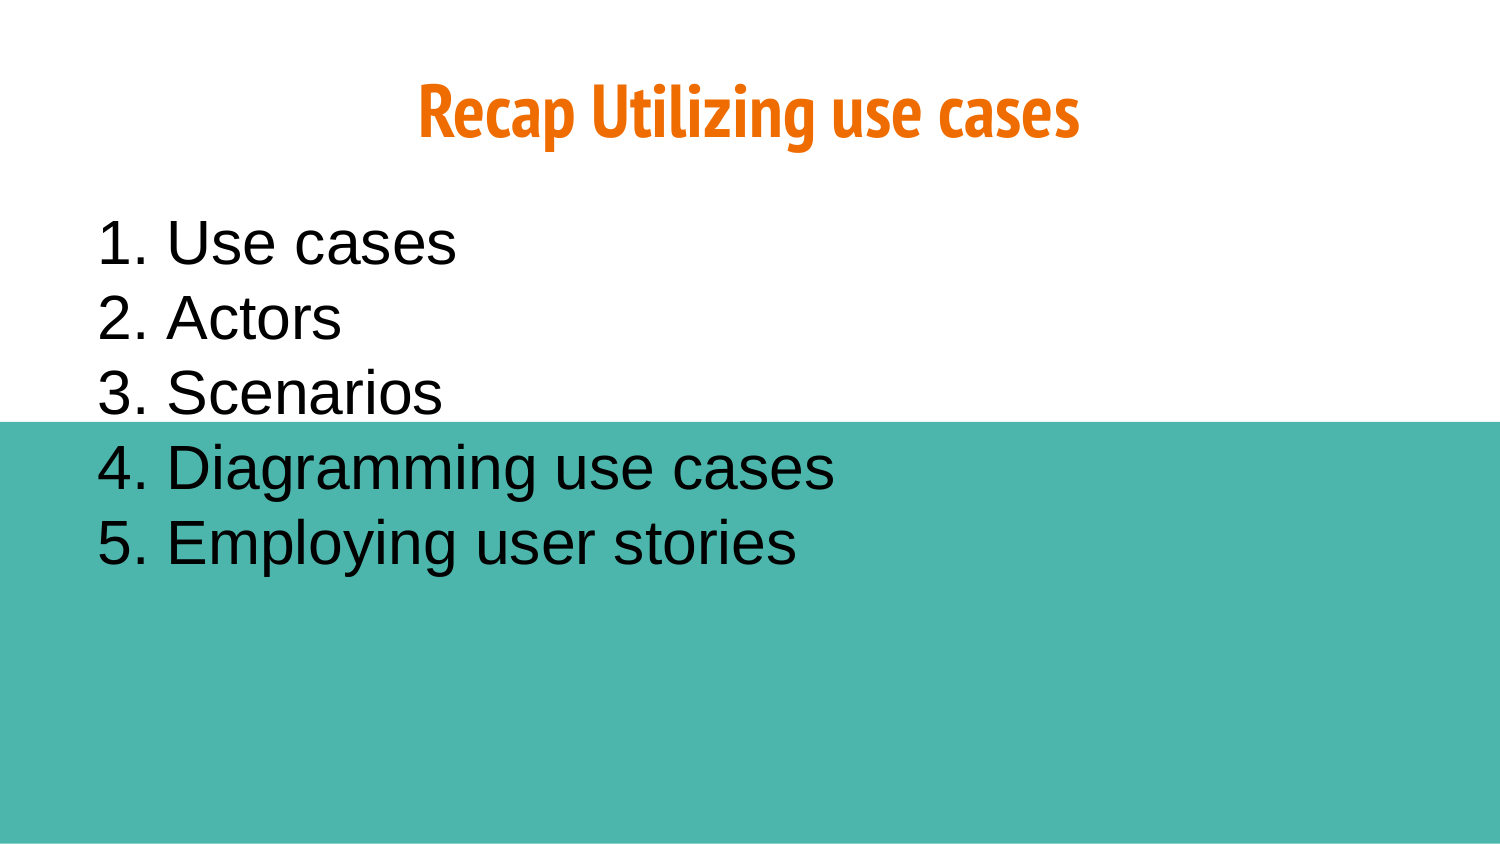

# Recap Utilizing use cases
Use cases
Actors
Scenarios
Diagramming use cases
Employing user stories